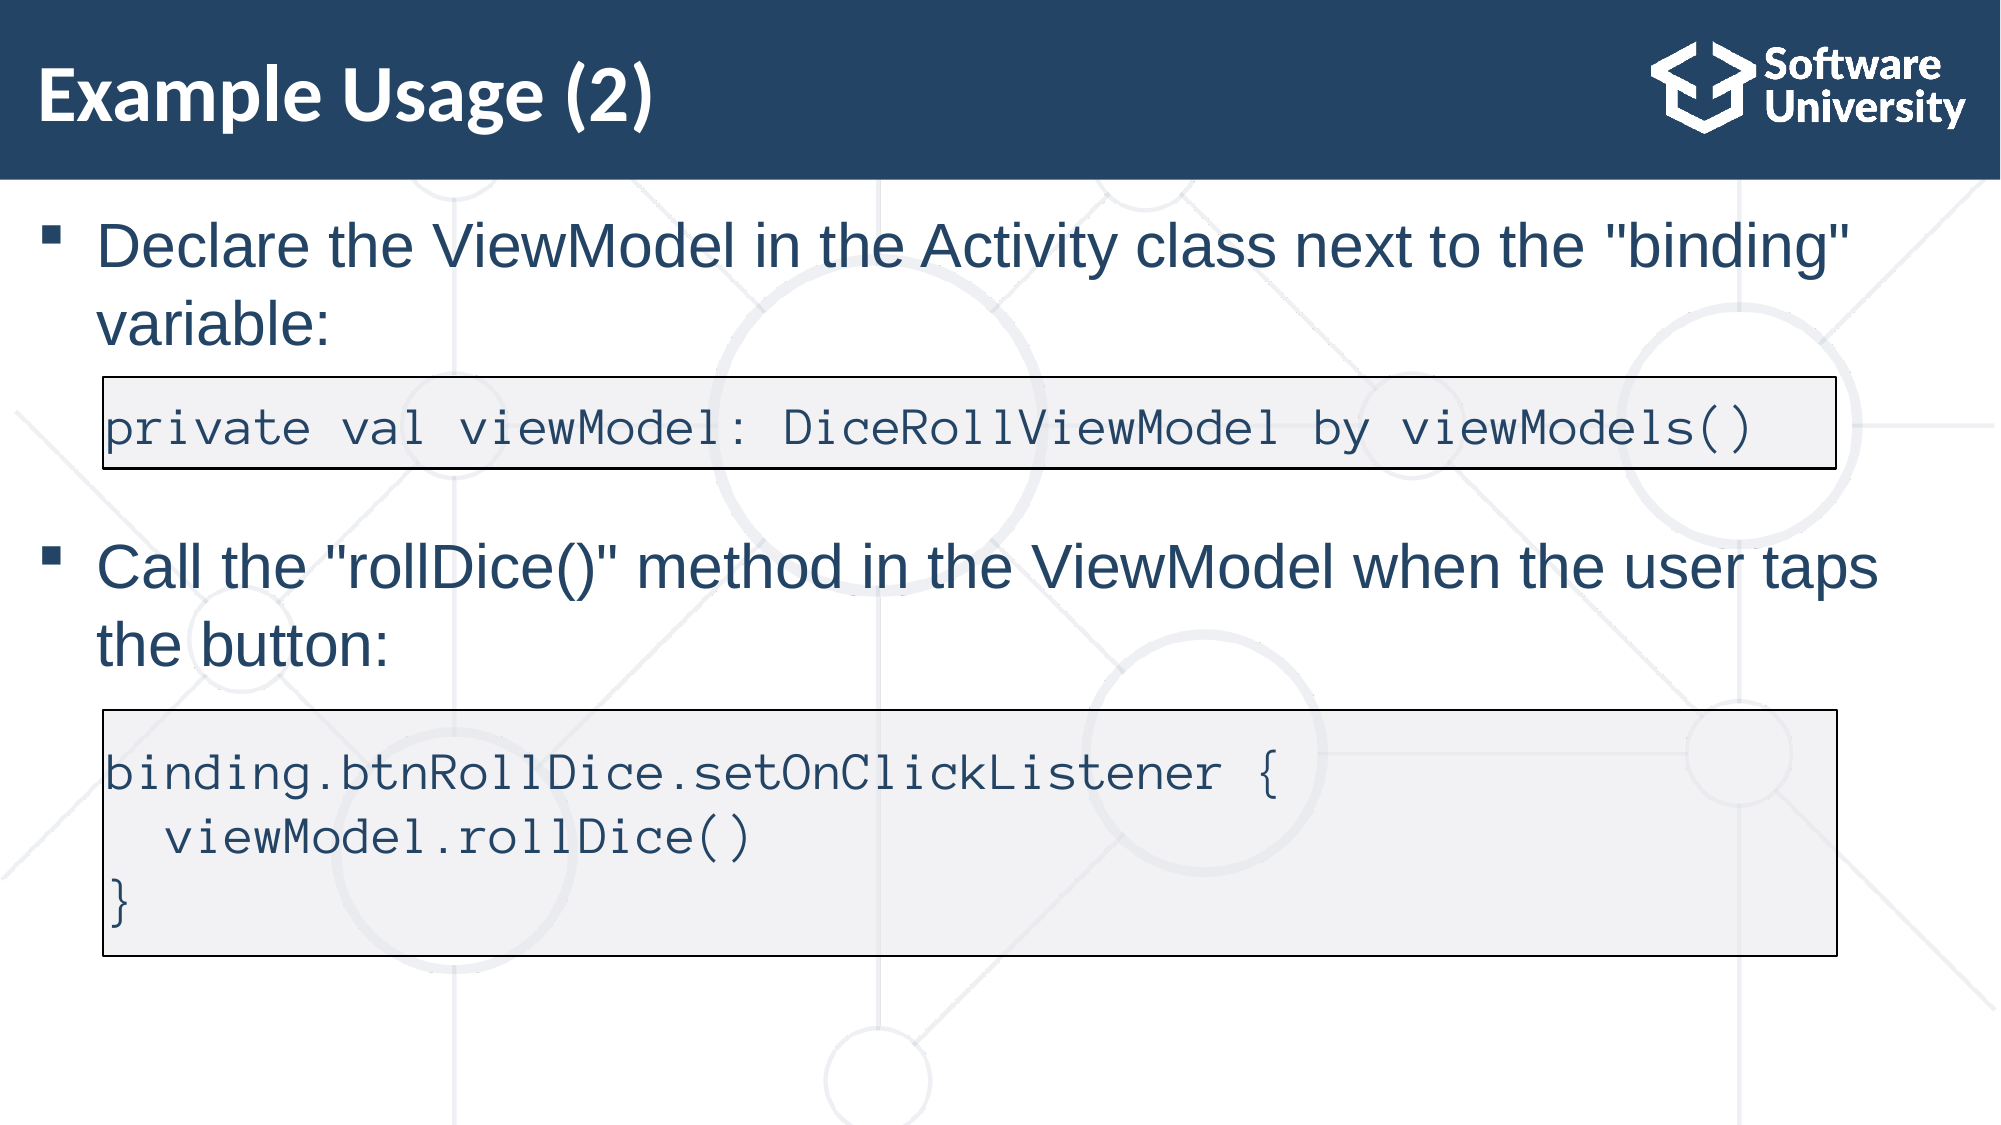

# Example Usage (2)
Declare the ViewModel in the Activity class next to the "binding" variable:
Call the "rollDice()" method in the ViewModel when the user taps the button:
private val viewModel: DiceRollViewModel by viewModels()

binding.btnRollDice.setOnClickListener {
  viewModel.rollDice()
}